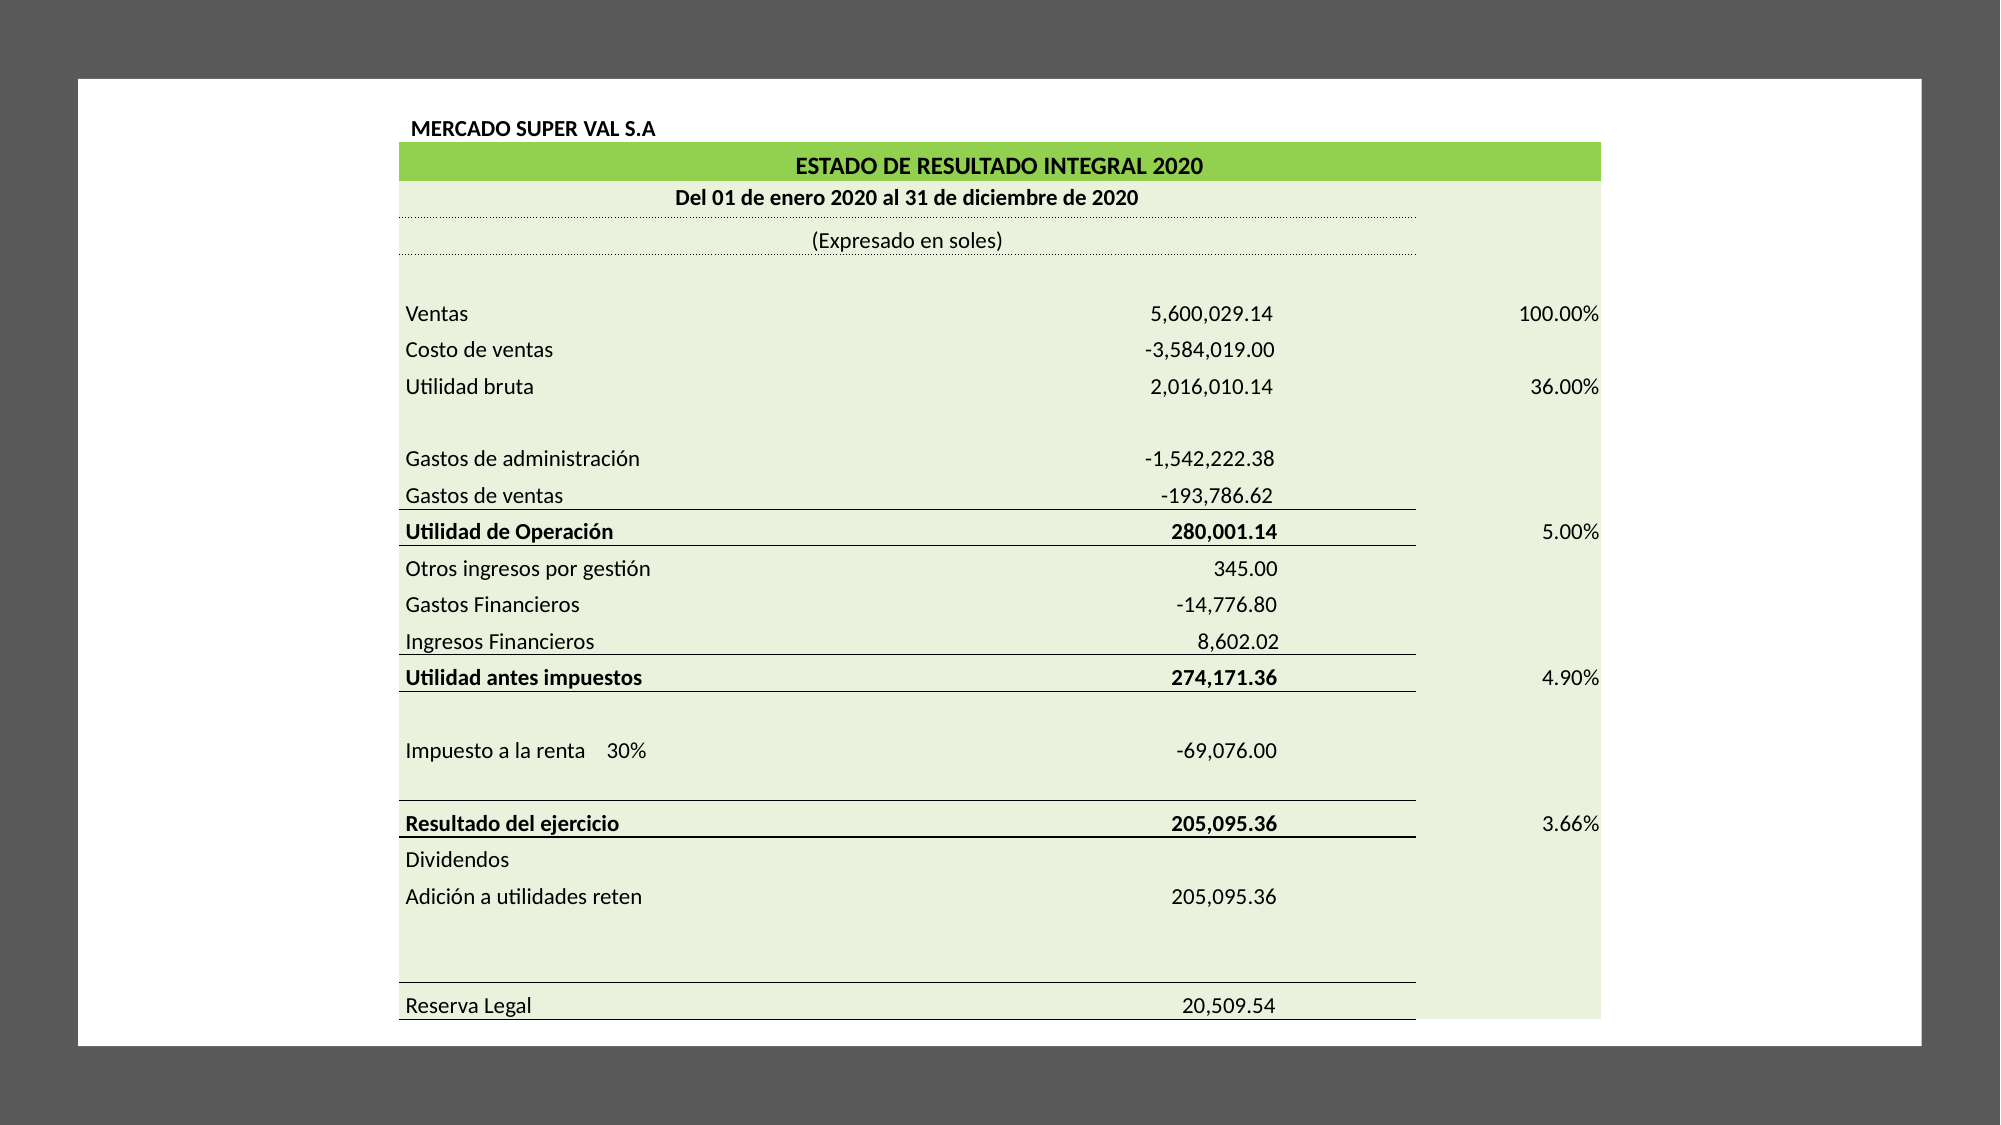

| MERCADO SUPER VAL S.A |  |  |
| --- | --- | --- |
| ESTADO DE RESULTADO INTEGRAL 2020 |  |  |
| Del 01 de enero 2020 al 31 de diciembre de 2020 |  |  |
| (Expresado en soles) |  |  |
|  |  |  |
| Ventas | 5,600,029.14 | 100.00% |
| Costo de ventas | -3,584,019.00 |  |
| Utilidad bruta | 2,016,010.14 | 36.00% |
|  |  |  |
| Gastos de administración | -1,542,222.38 |  |
| Gastos de ventas | -193,786.62 |  |
| Utilidad de Operación | 280,001.14 | 5.00% |
| Otros ingresos por gestión | 345.00 |  |
| Gastos Financieros | -14,776.80 |  |
| Ingresos Financieros | 8,602.02 |  |
| Utilidad antes impuestos | 274,171.36 | 4.90% |
|  |  |  |
| Impuesto a la renta 30% | -69,076.00 |  |
|  |  |  |
| Resultado del ejercicio | 205,095.36 | 3.66% |
| Dividendos |  |  |
| Adición a utilidades reten | 205,095.36 |  |
|  |  |  |
|  |  |  |
| Reserva Legal | 20,509.54 |  |